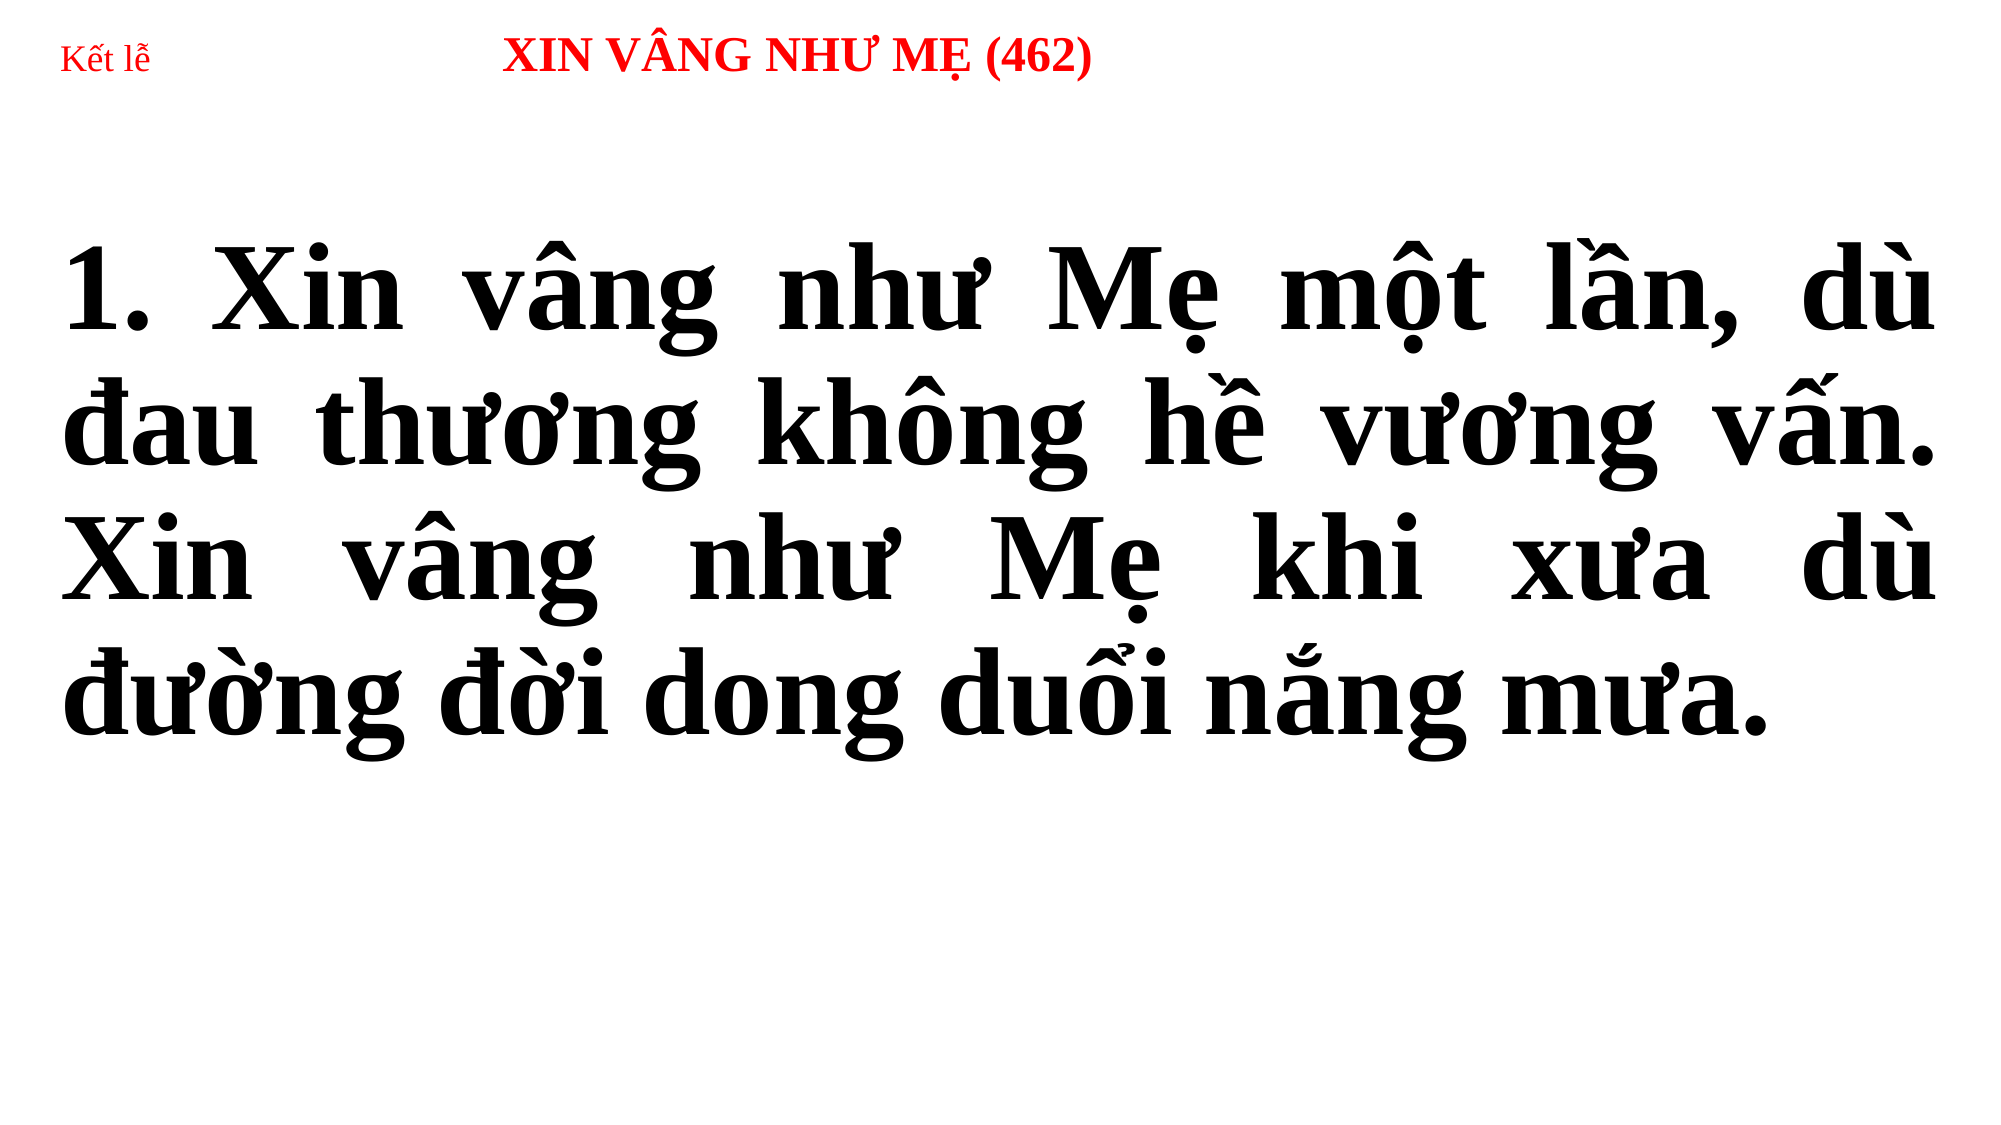

# Kết lễ                                     XIN VÂNG NHƯ MẸ (462)
1. Xin vâng như Mẹ một lần, dù đau thương không hề vương vấn. Xin vâng như Mẹ khi xưa dù đường đời dong duổi nắng mưa.